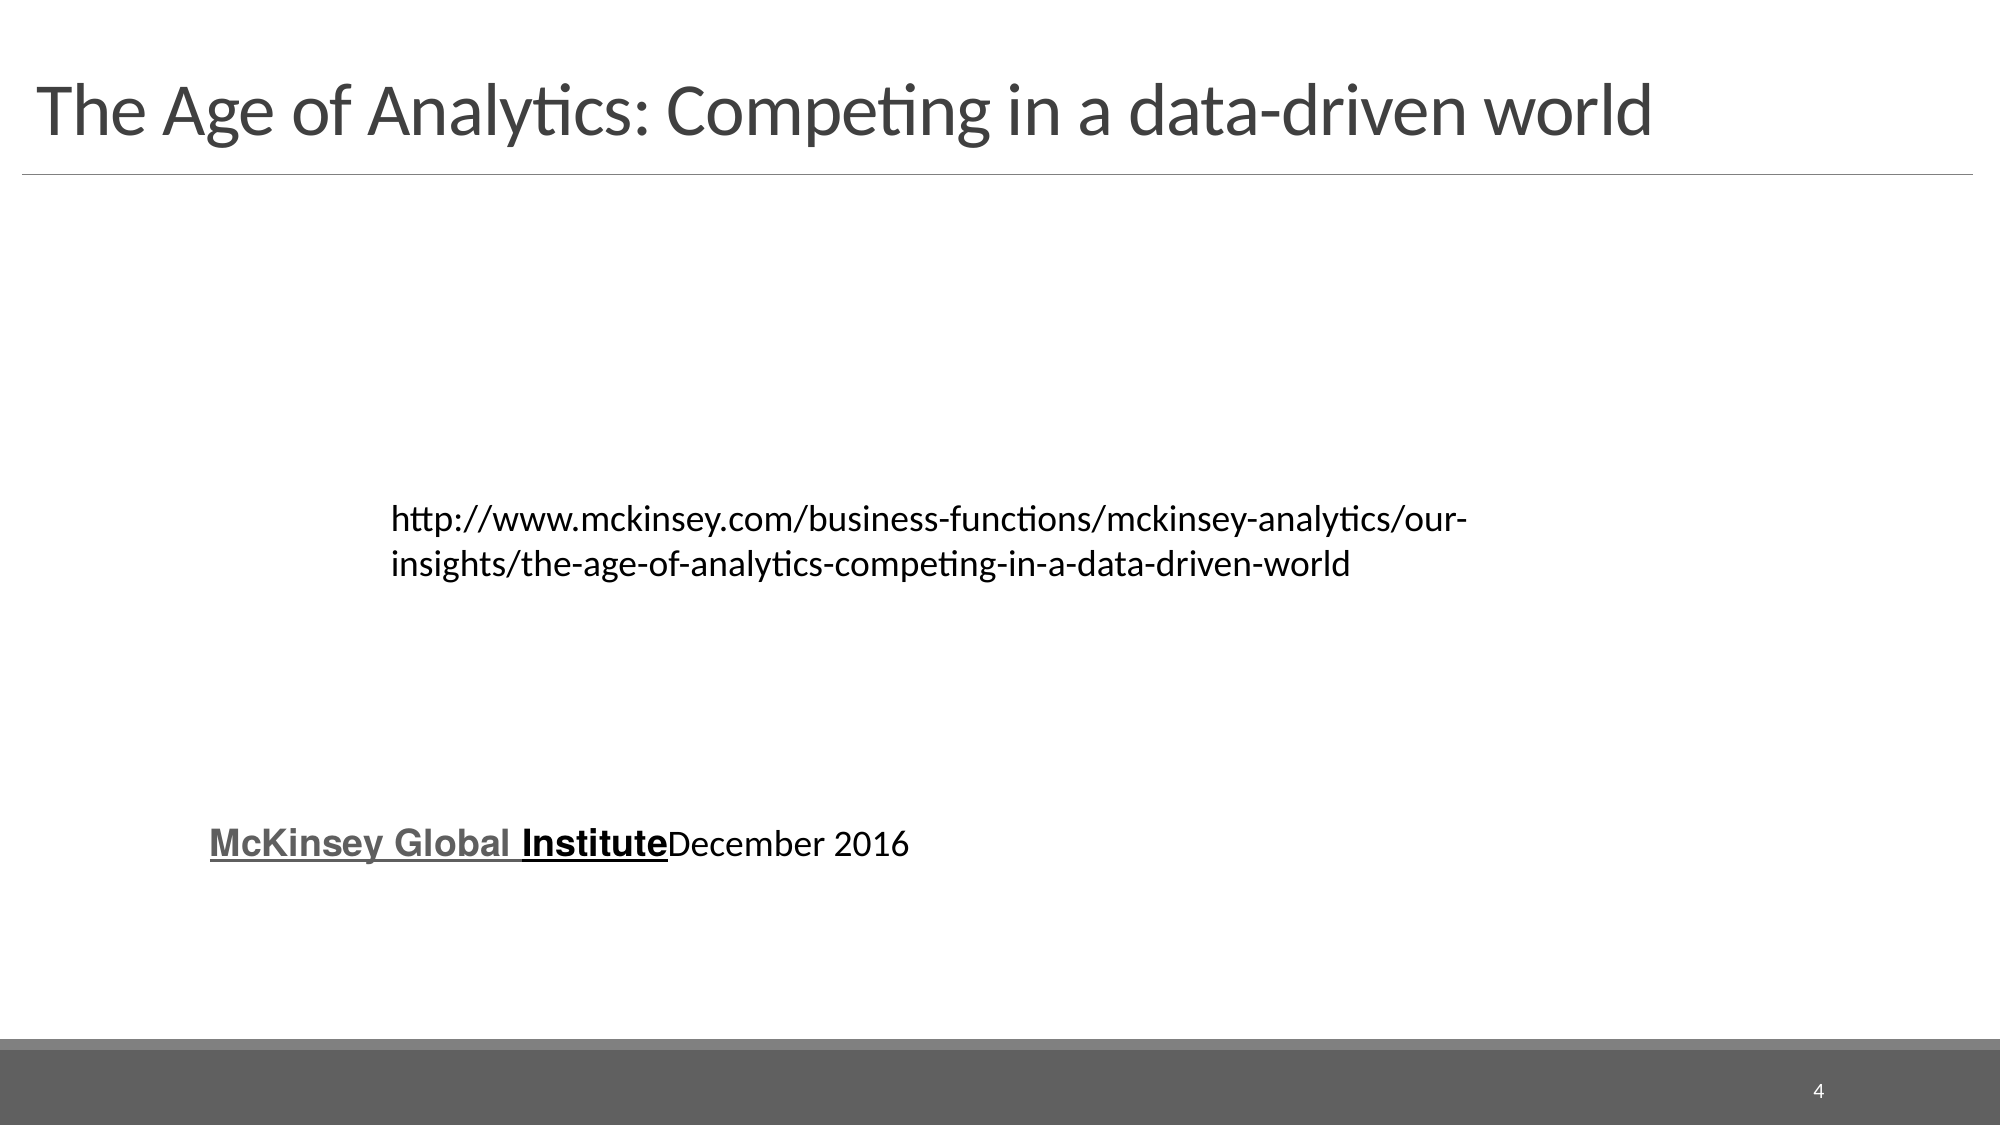

# The Age of Analytics: Competing in a data-driven world
http://www.mckinsey.com/business-functions/mckinsey-analytics/our-insights/the-age-of-analytics-competing-in-a-data-driven-world
ReportMcKinsey Global InstituteDecember 2016
4